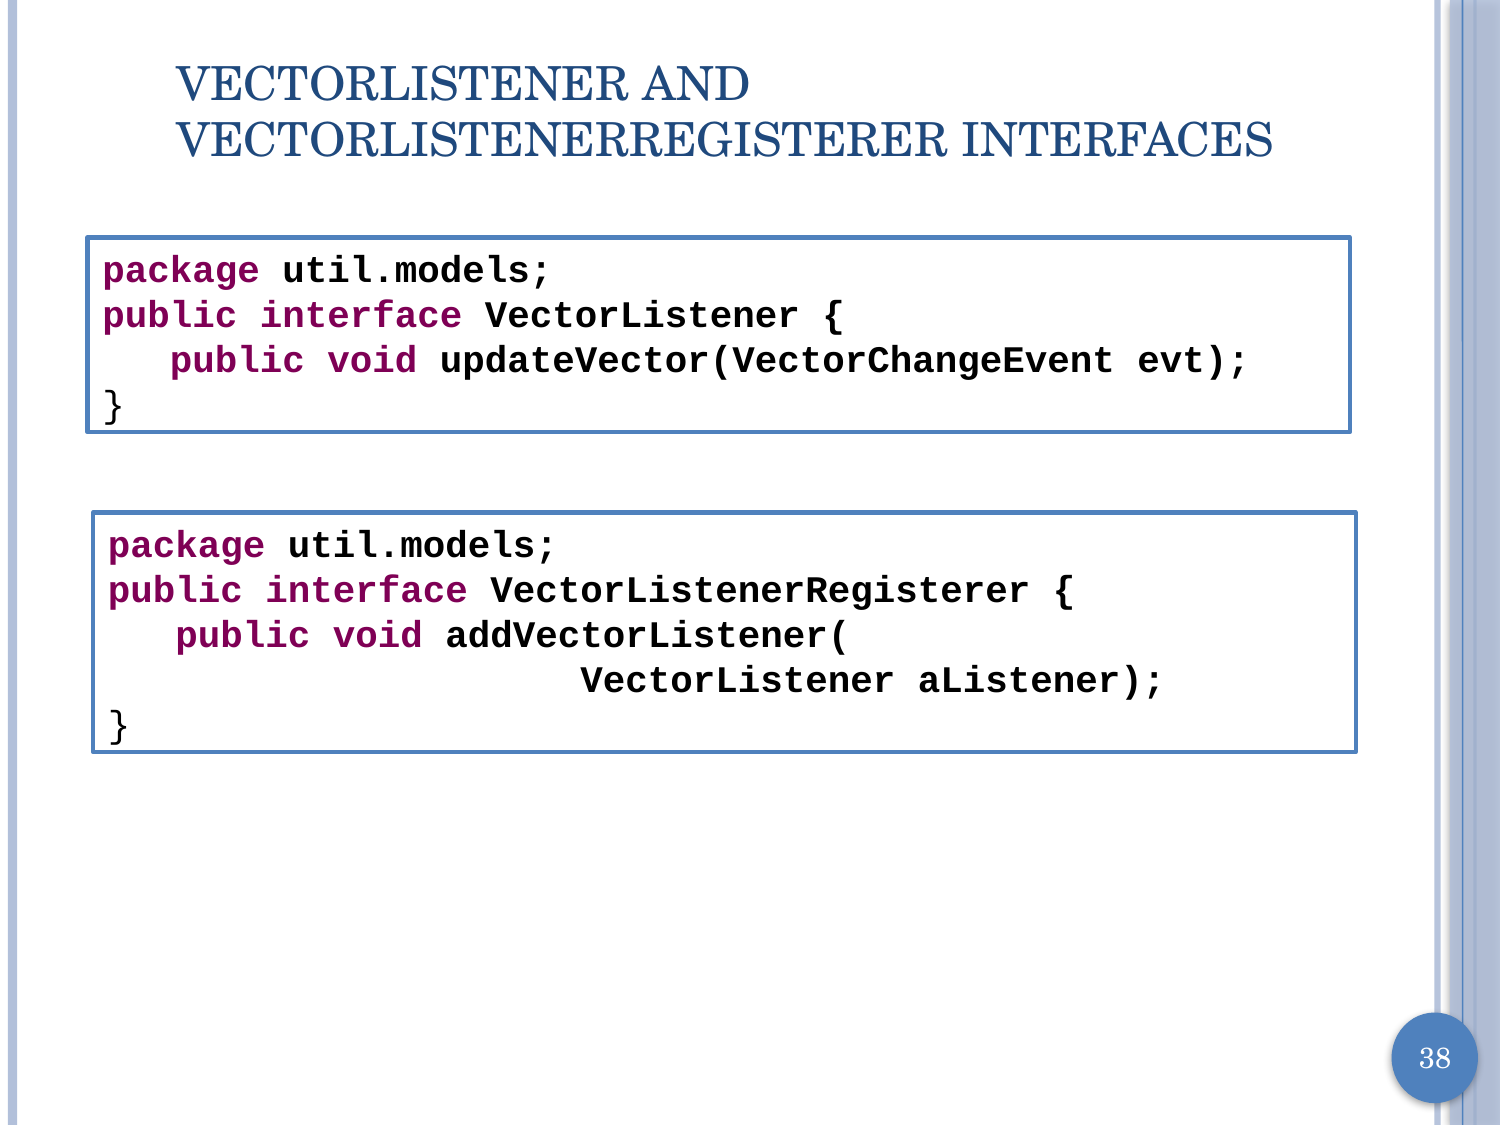

# VectorListener and VectorListenerRegisterer Interfaces
package util.models;
public interface VectorListener {
   public void updateVector(VectorChangeEvent evt);
}
package util.models;
public interface VectorListenerRegisterer {
   public void addVectorListener(
                     VectorListener aListener);
}